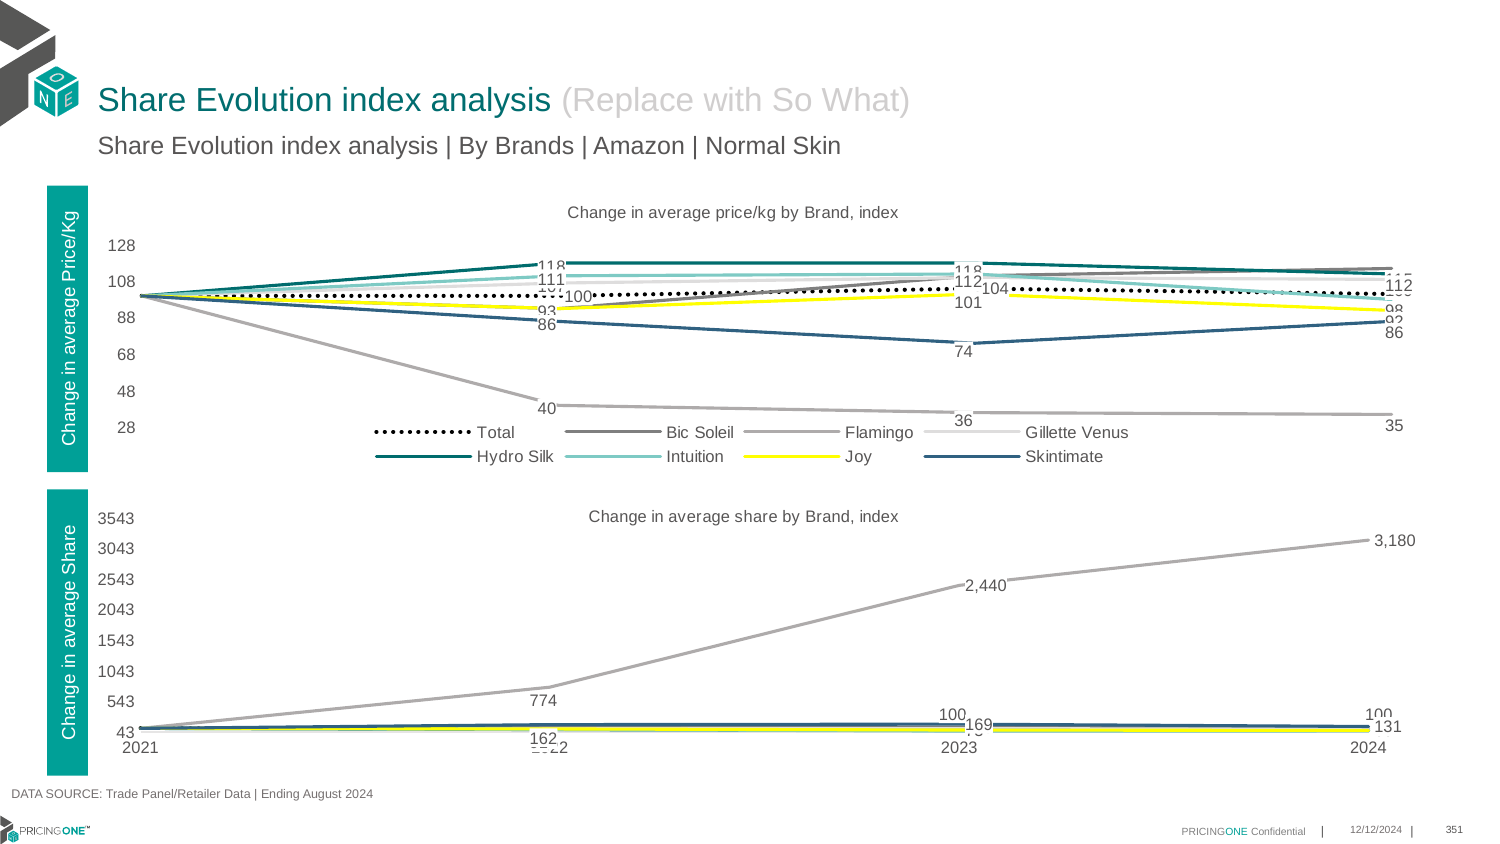

# Share Evolution index analysis (Replace with So What)
Share Evolution index analysis | By Brands | Amazon | Normal Skin

### Chart: Change in average price/kg by Brand, index

| Category | Total | Bic Soleil | Flamingo | Gillette Venus | Hydro Silk | Intuition | Joy | Skintimate |
|---|---|---|---|---|---|---|---|---|
| 2021 | 100.0 | 100.0 | 100.0 | 100.0 | 100.0 | 100.0 | 100.0 | 100.0 |
| 2022 | 100.0 | 93.0 | 40.0 | 107.0 | 118.0 | 111.0 | 93.0 | 86.0 |
| 2023 | 104.0 | 111.0 | 36.0 | 110.0 | 118.0 | 112.0 | 101.0 | 74.0 |
| 2024 | 101.0 | 115.0 | 35.0 | 109.0 | 112.0 | 98.0 | 92.0 | 86.0 |
Change in average Price/Kg

### Chart: Change in average share by Brand, index

| Category | Total | Bic Soleil | Flamingo | Gillette Venus | Hydro Silk | Intuition | Joy | Skintimate |
|---|---|---|---|---|---|---|---|---|
| 2021 | 100.0 | 100.0 | 100.0 | 100.0 | 100.0 | 100.0 | 100.0 | 100.0 |
| 2022 | 100.0 | 130.0 | 774.0 | 96.0 | 80.0 | 83.0 | 91.0 | 162.0 |
| 2023 | 100.0 | 118.0 | 2440.0 | 95.0 | 65.0 | 54.0 | 73.0 | 169.0 |
| 2024 | 100.0 | 101.0 | 3180.0 | 89.0 | 63.0 | 58.0 | 66.0 | 131.0 |
Change in average Share
DATA SOURCE: Trade Panel/Retailer Data | Ending August 2024

12/12/2024
351